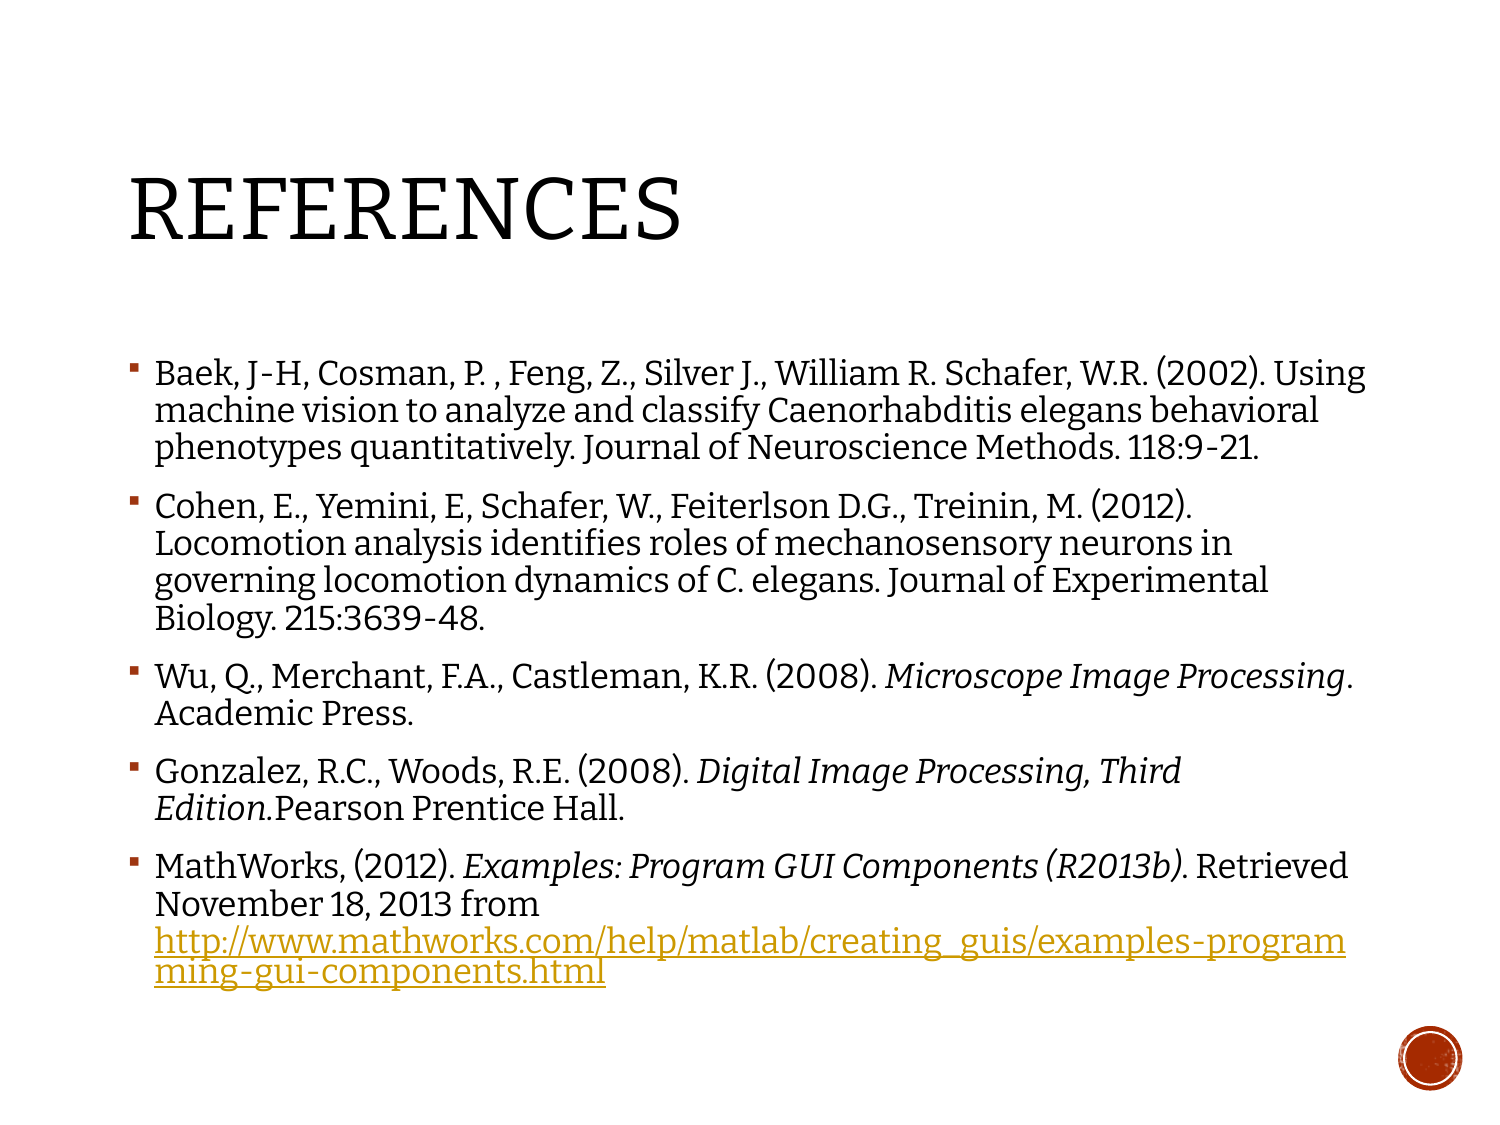

# References
Baek, J-H, Cosman, P. , Feng, Z., Silver J., William R. Schafer, W.R. (2002). Using machine vision to analyze and classify Caenorhabditis elegans behavioral phenotypes quantitatively. Journal of Neuroscience Methods. 118:9-21.
Cohen, E., Yemini, E, Schafer, W., Feiterlson D.G., Treinin, M. (2012). Locomotion analysis identifies roles of mechanosensory neurons in governing locomotion dynamics of C. elegans. Journal of Experimental Biology. 215:3639-48.
Wu, Q., Merchant, F.A., Castleman, K.R. (2008). Microscope Image Processing. Academic Press.
Gonzalez, R.C., Woods, R.E. (2008). Digital Image Processing, Third Edition.Pearson Prentice Hall.
MathWorks, (2012). Examples: Program GUI Components (R2013b). Retrieved November 18, 2013 from http://www.mathworks.com/help/matlab/creating_guis/examples-programming-gui-components.html